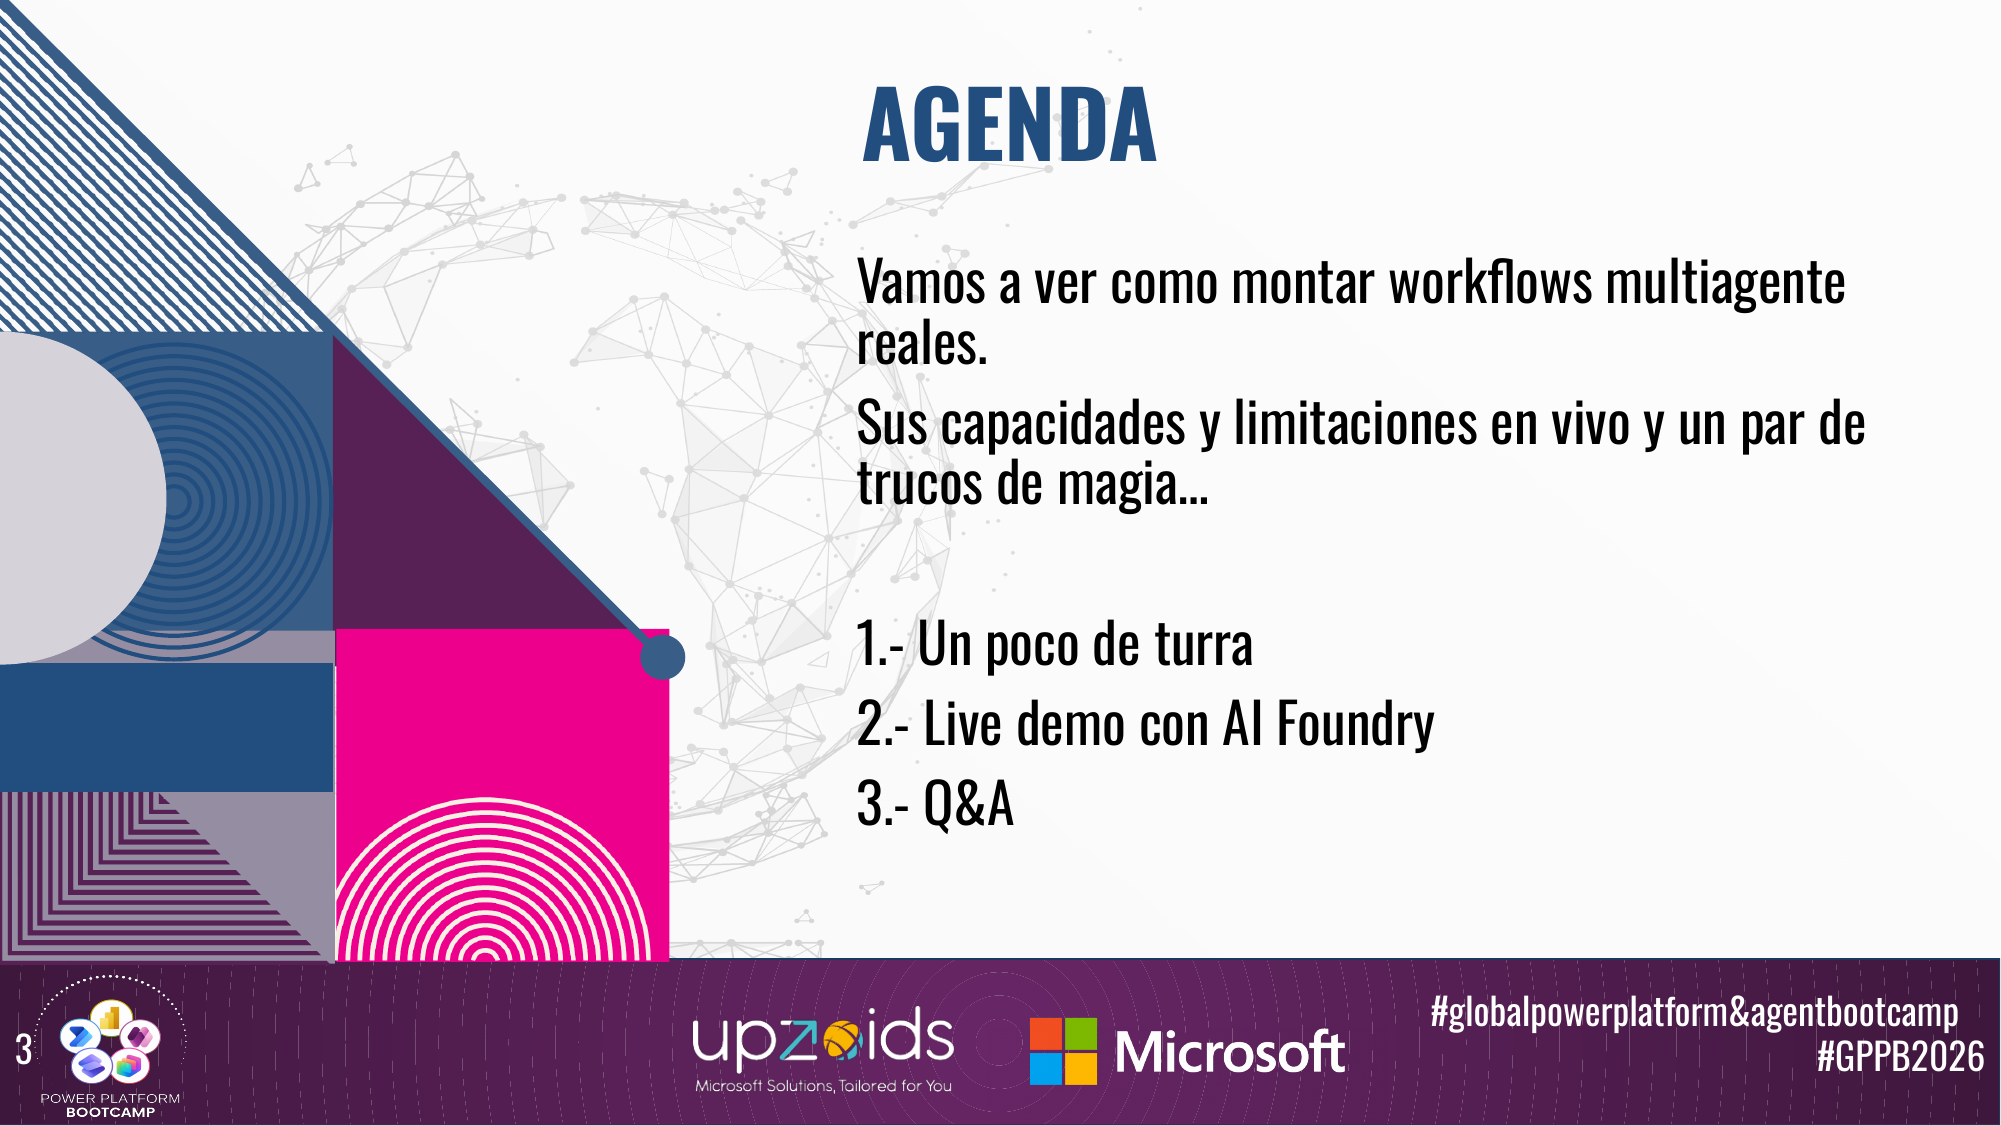

# Agenda
Vamos a ver como montar workflows multiagente reales.
Sus capacidades y limitaciones en vivo y un par de trucos de magia…

1.- Un poco de turra
2.- Live demo con AI Foundry
3.- Q&A
3